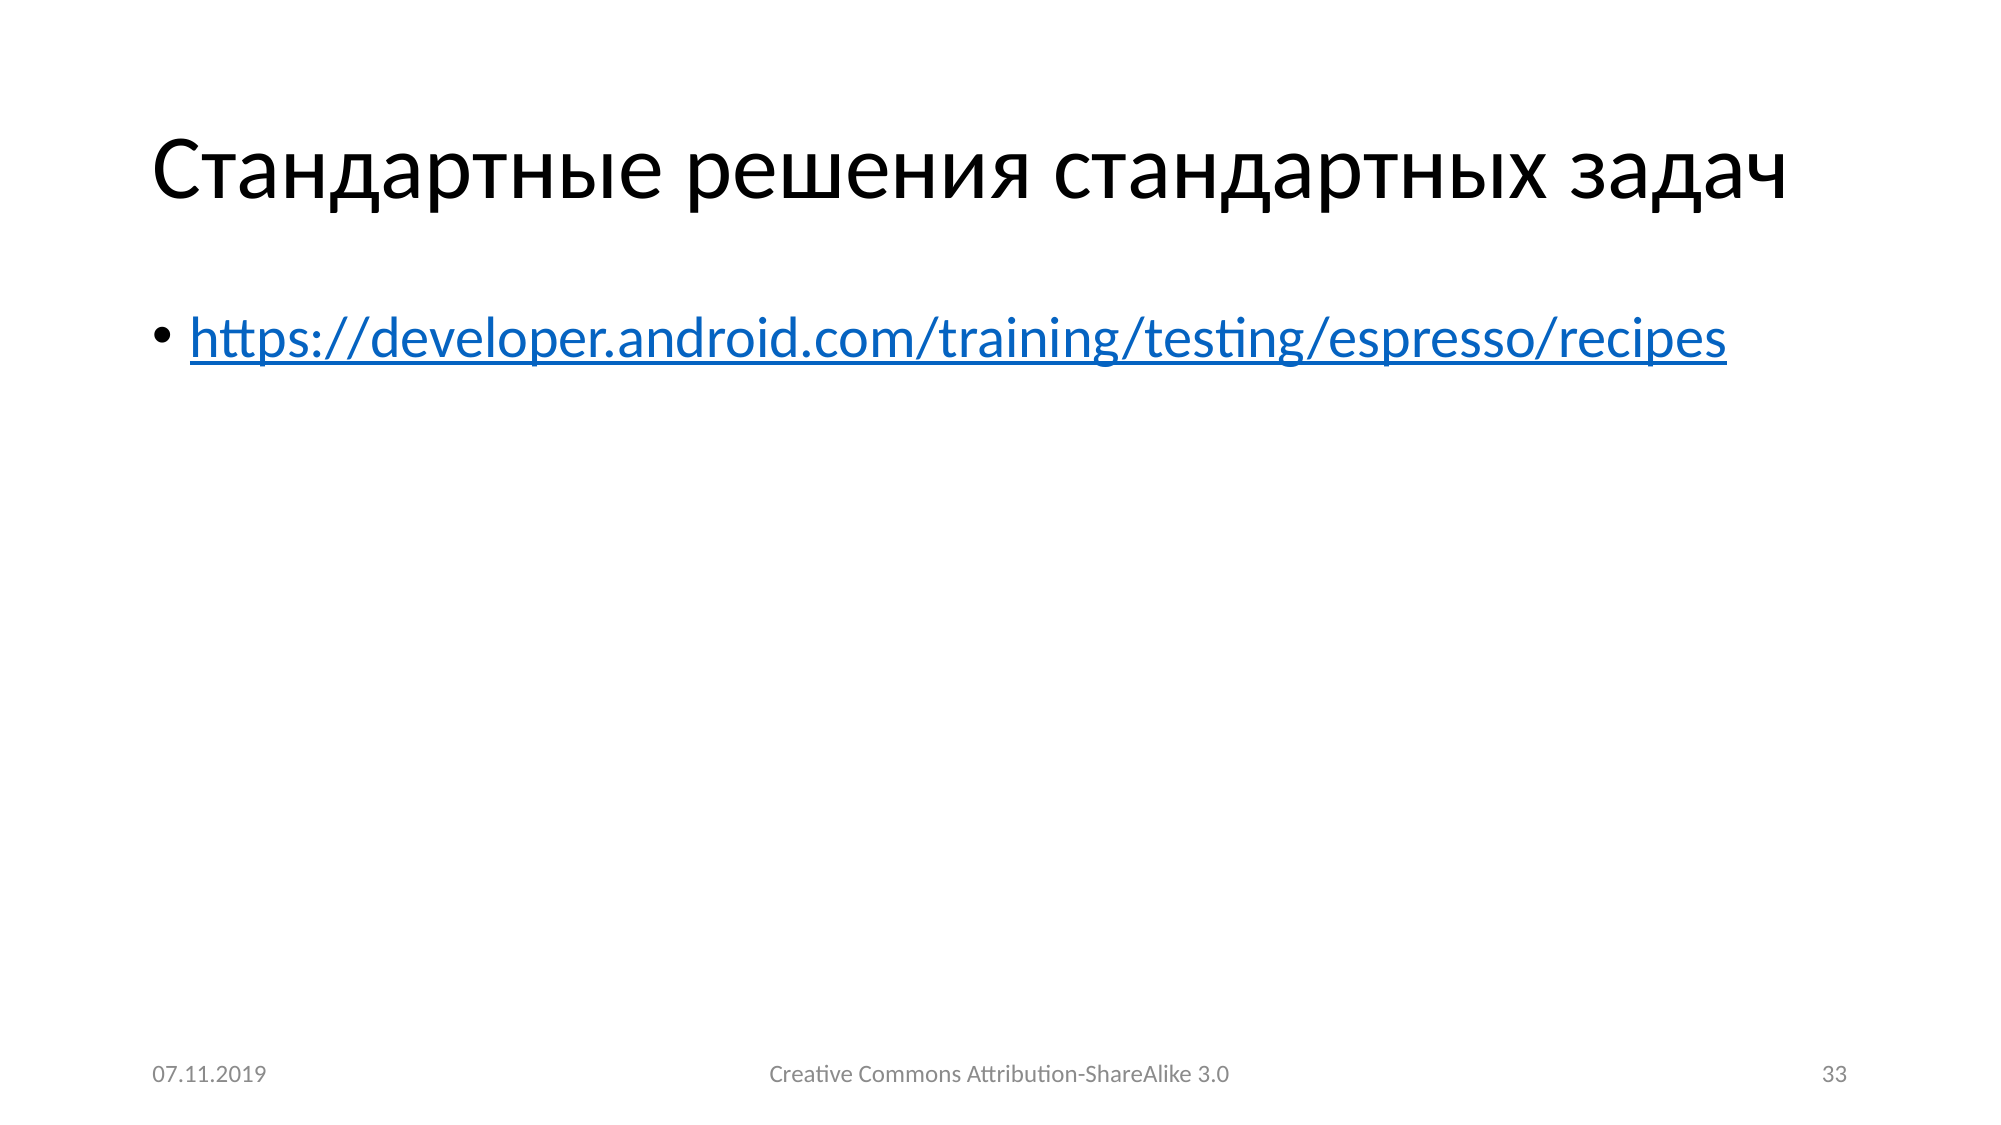

# Стандартные решения стандартных задач
https://developer.android.com/training/testing/espresso/recipes
07.11.2019
Creative Commons Attribution-ShareAlike 3.0
33